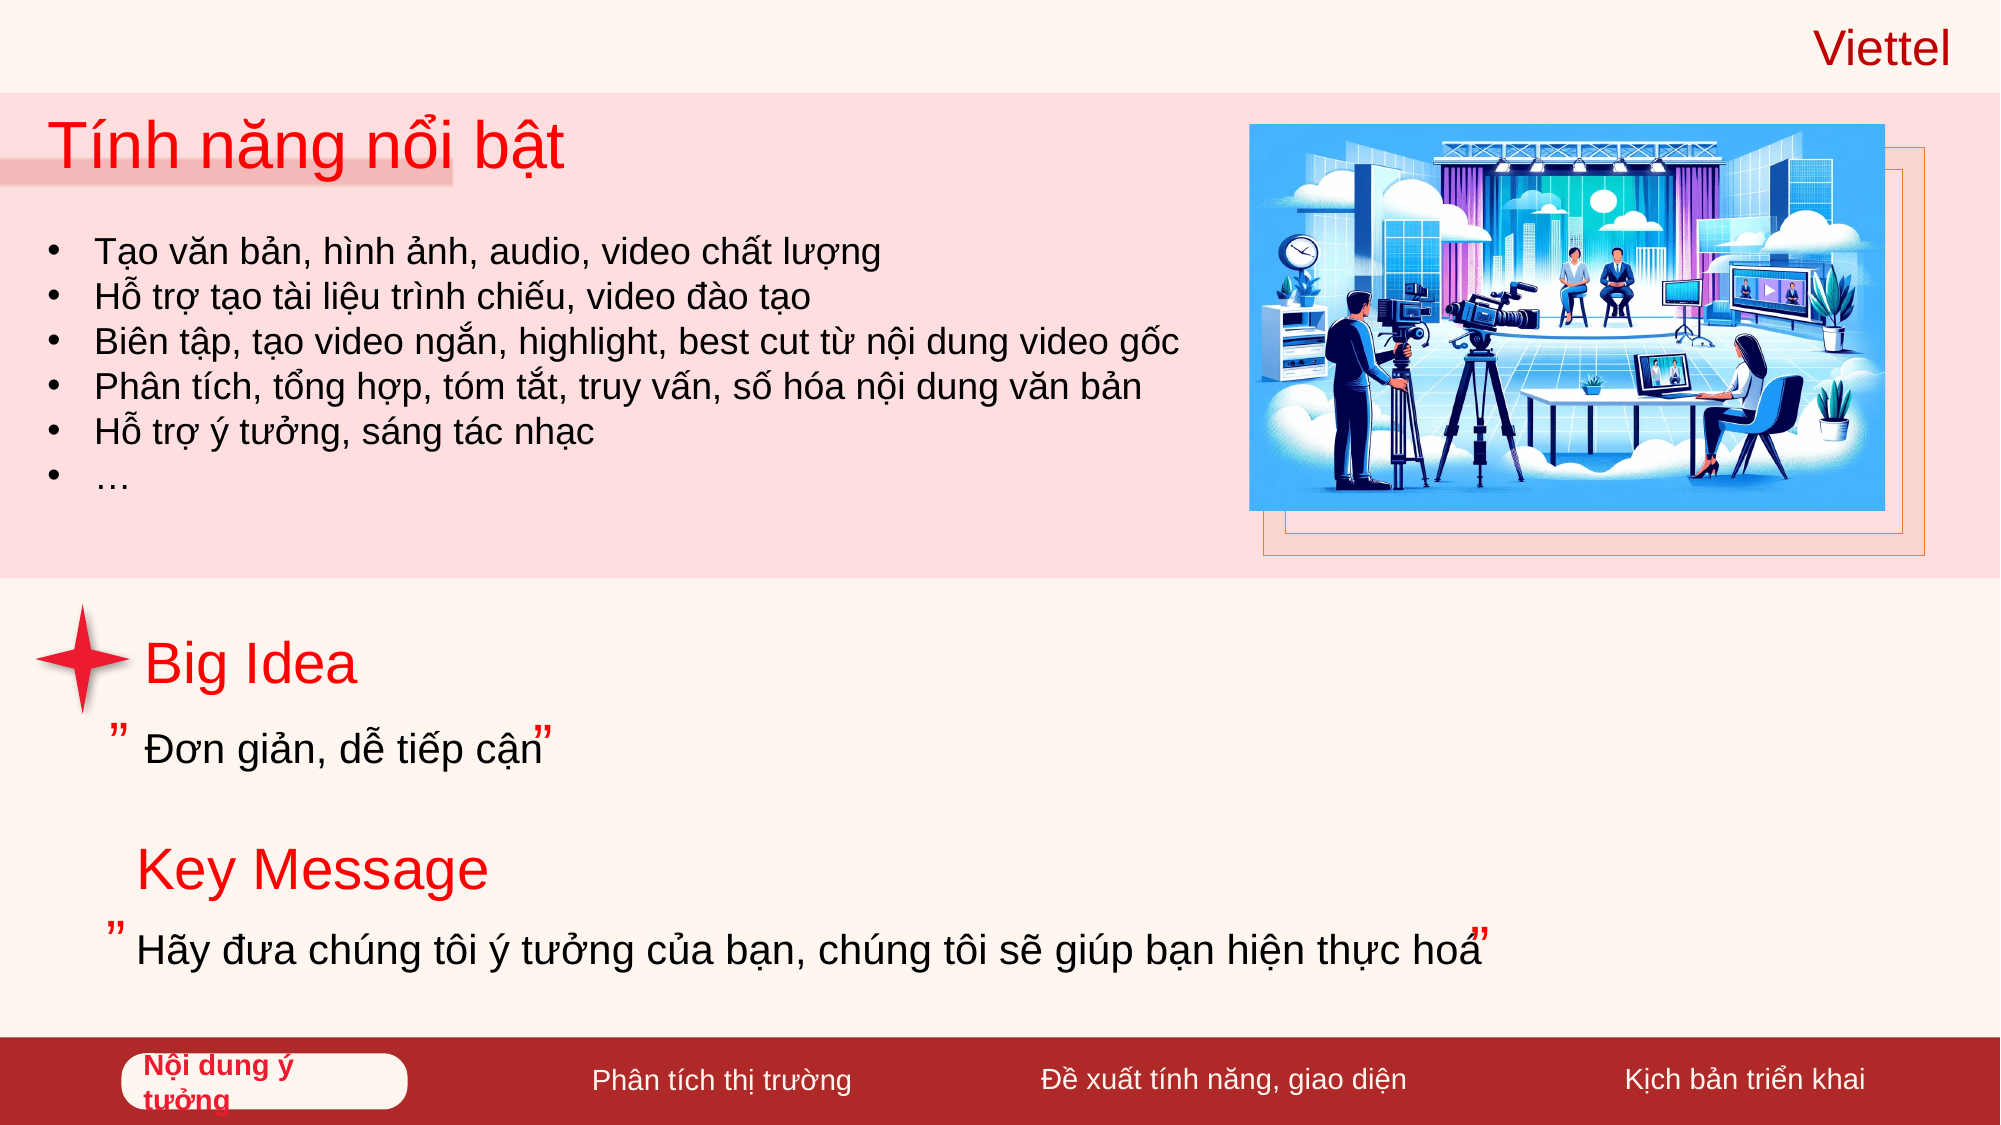

Viettel

Tính năng nổi bật

Tạo văn bản, hình ảnh, audio, video chất lượng
Hỗ trợ tạo tài liệu trình chiếu, video đào tạo
Biên tập, tạo video ngắn, highlight, best cut từ nội dung video gốc
Phân tích, tổng hợp, tóm tắt, truy vấn, số hóa nội dung văn bản
Hỗ trợ ý tưởng, sáng tác nhạc
…

Big Idea
”
”
Đơn giản, dễ tiếp cận
Key Message
”
”
Hãy đưa chúng tôi ý tưởng của bạn, chúng tôi sẽ giúp bạn hiện thực hoá

Nội dung ý tưởng
Đề xuất tính năng, giao diện
Kịch bản triển khai
Phân tích thị trường